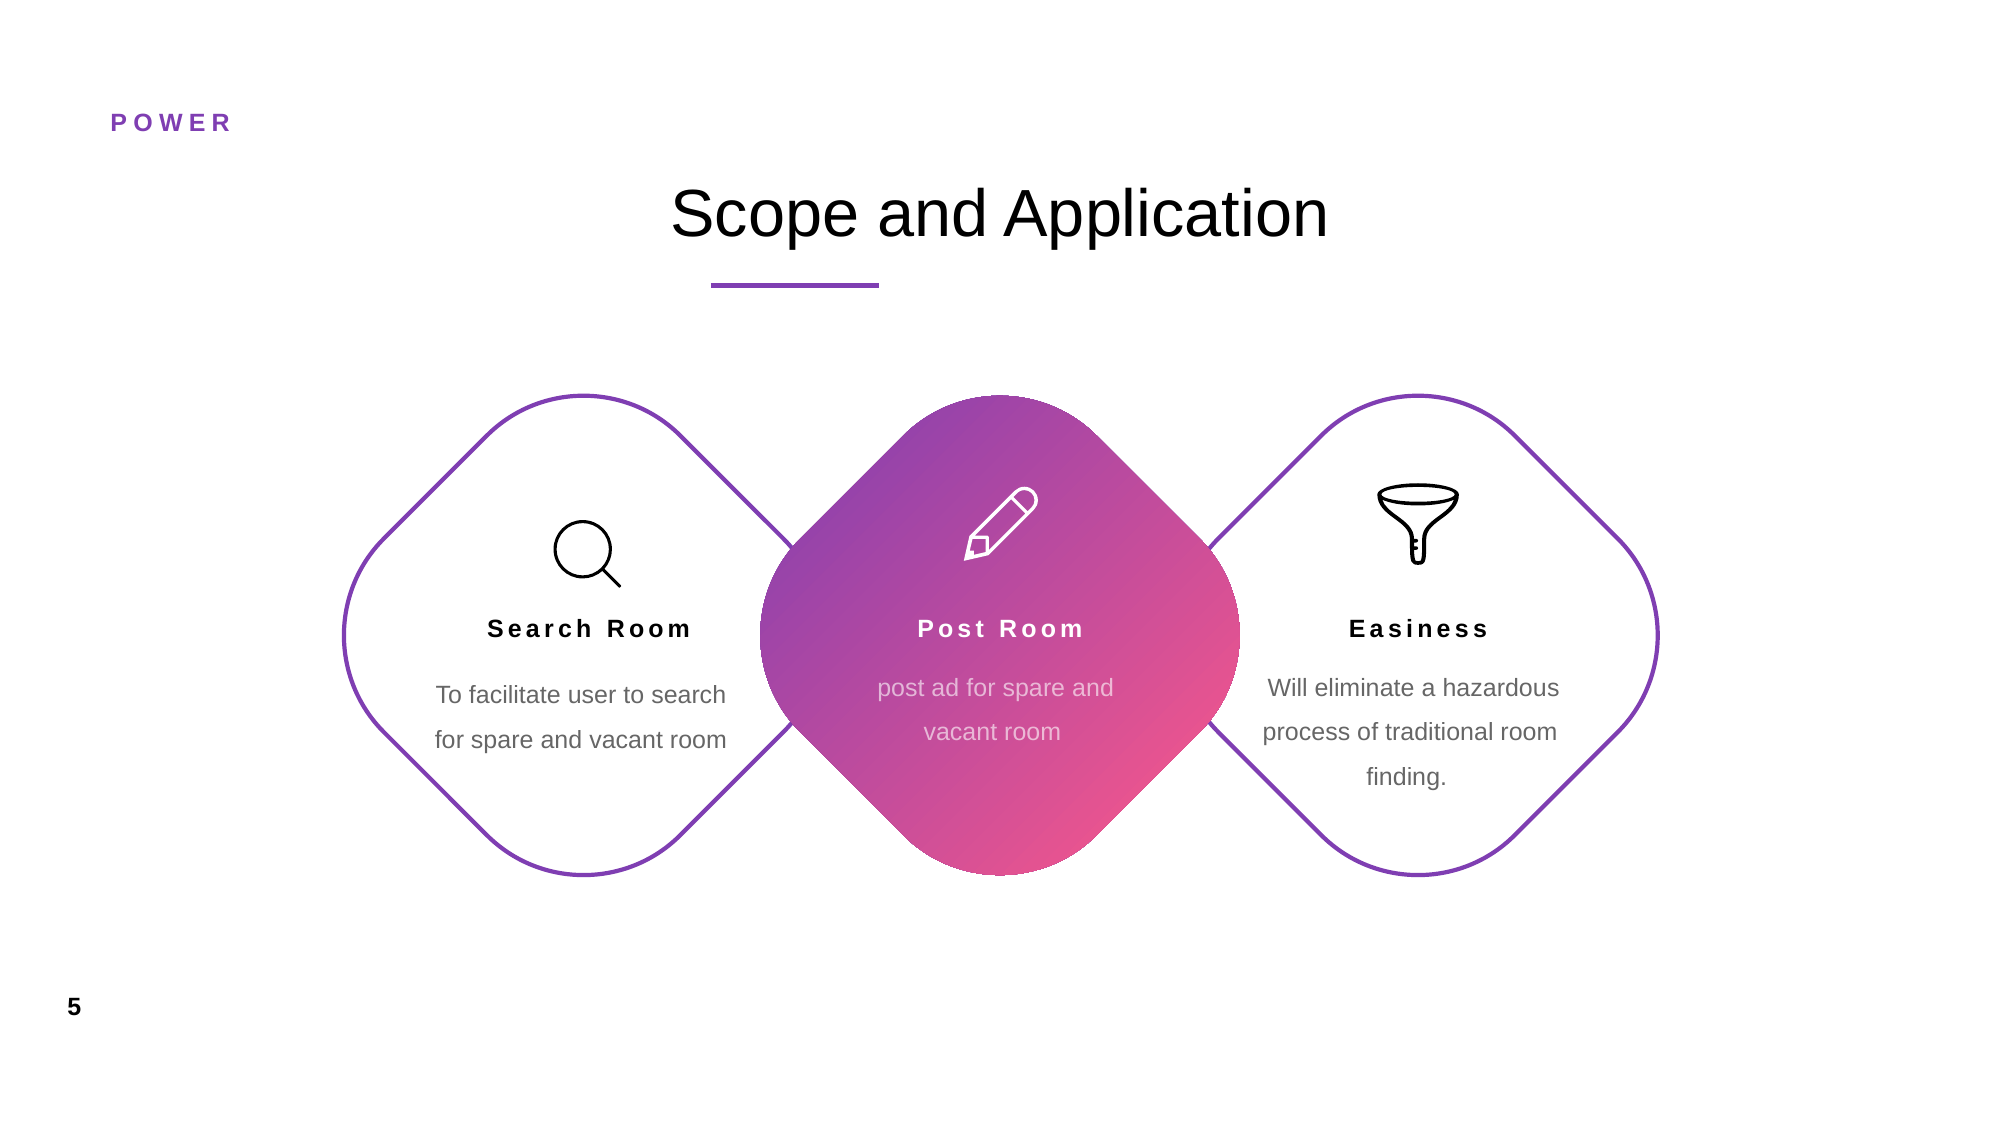

# Scope and Application

Search Room
Post Room
Easiness
 post ad for spare and vacant room
 Will eliminate a hazardous process of traditional room finding.
To facilitate user to search for spare and vacant room